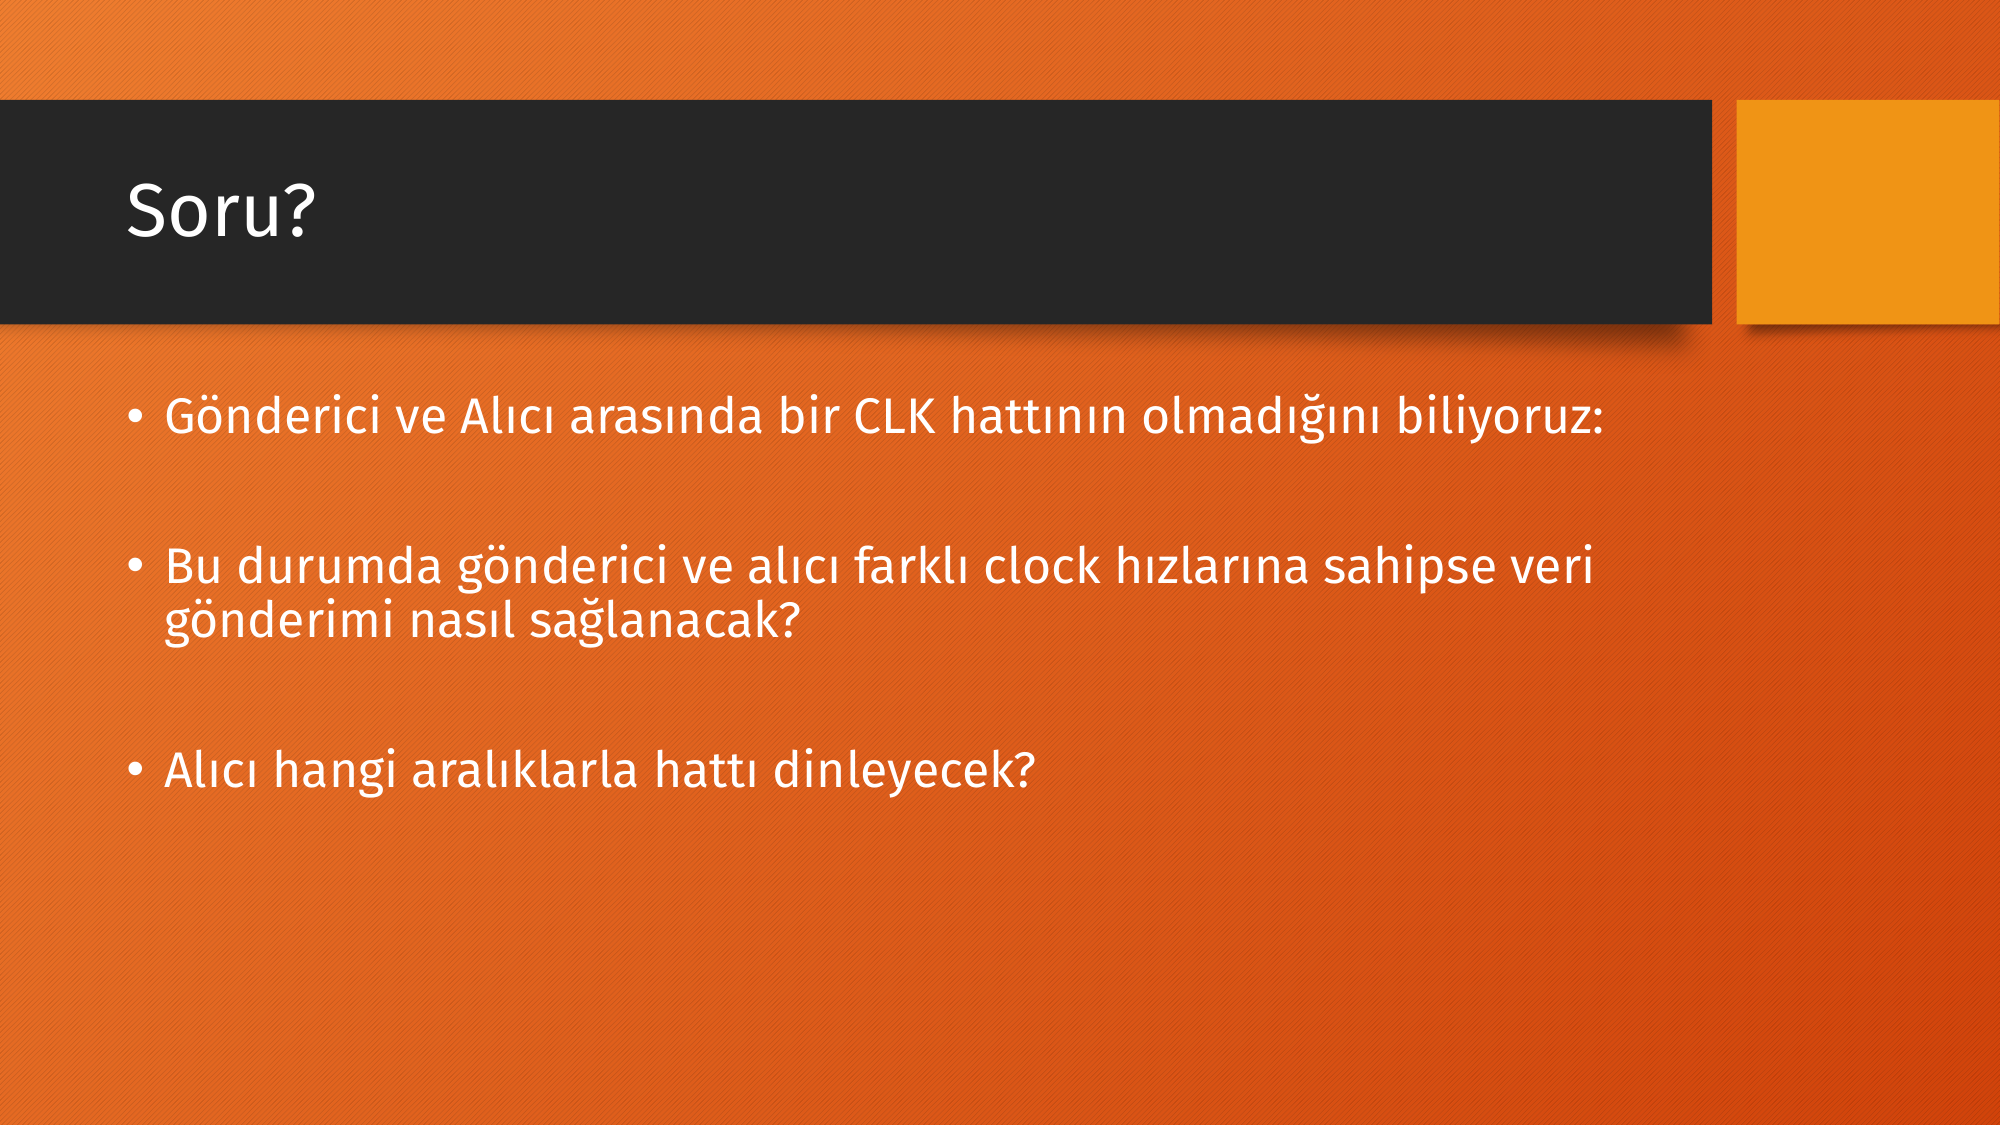

# Soru?
Gönderici ve Alıcı arasında bir CLK hattının olmadığını biliyoruz:

Bu durumda gönderici ve alıcı farklı clock hızlarına sahipse veri gönderimi nasıl sağlanacak?

Alıcı hangi aralıklarla hattı dinleyecek?